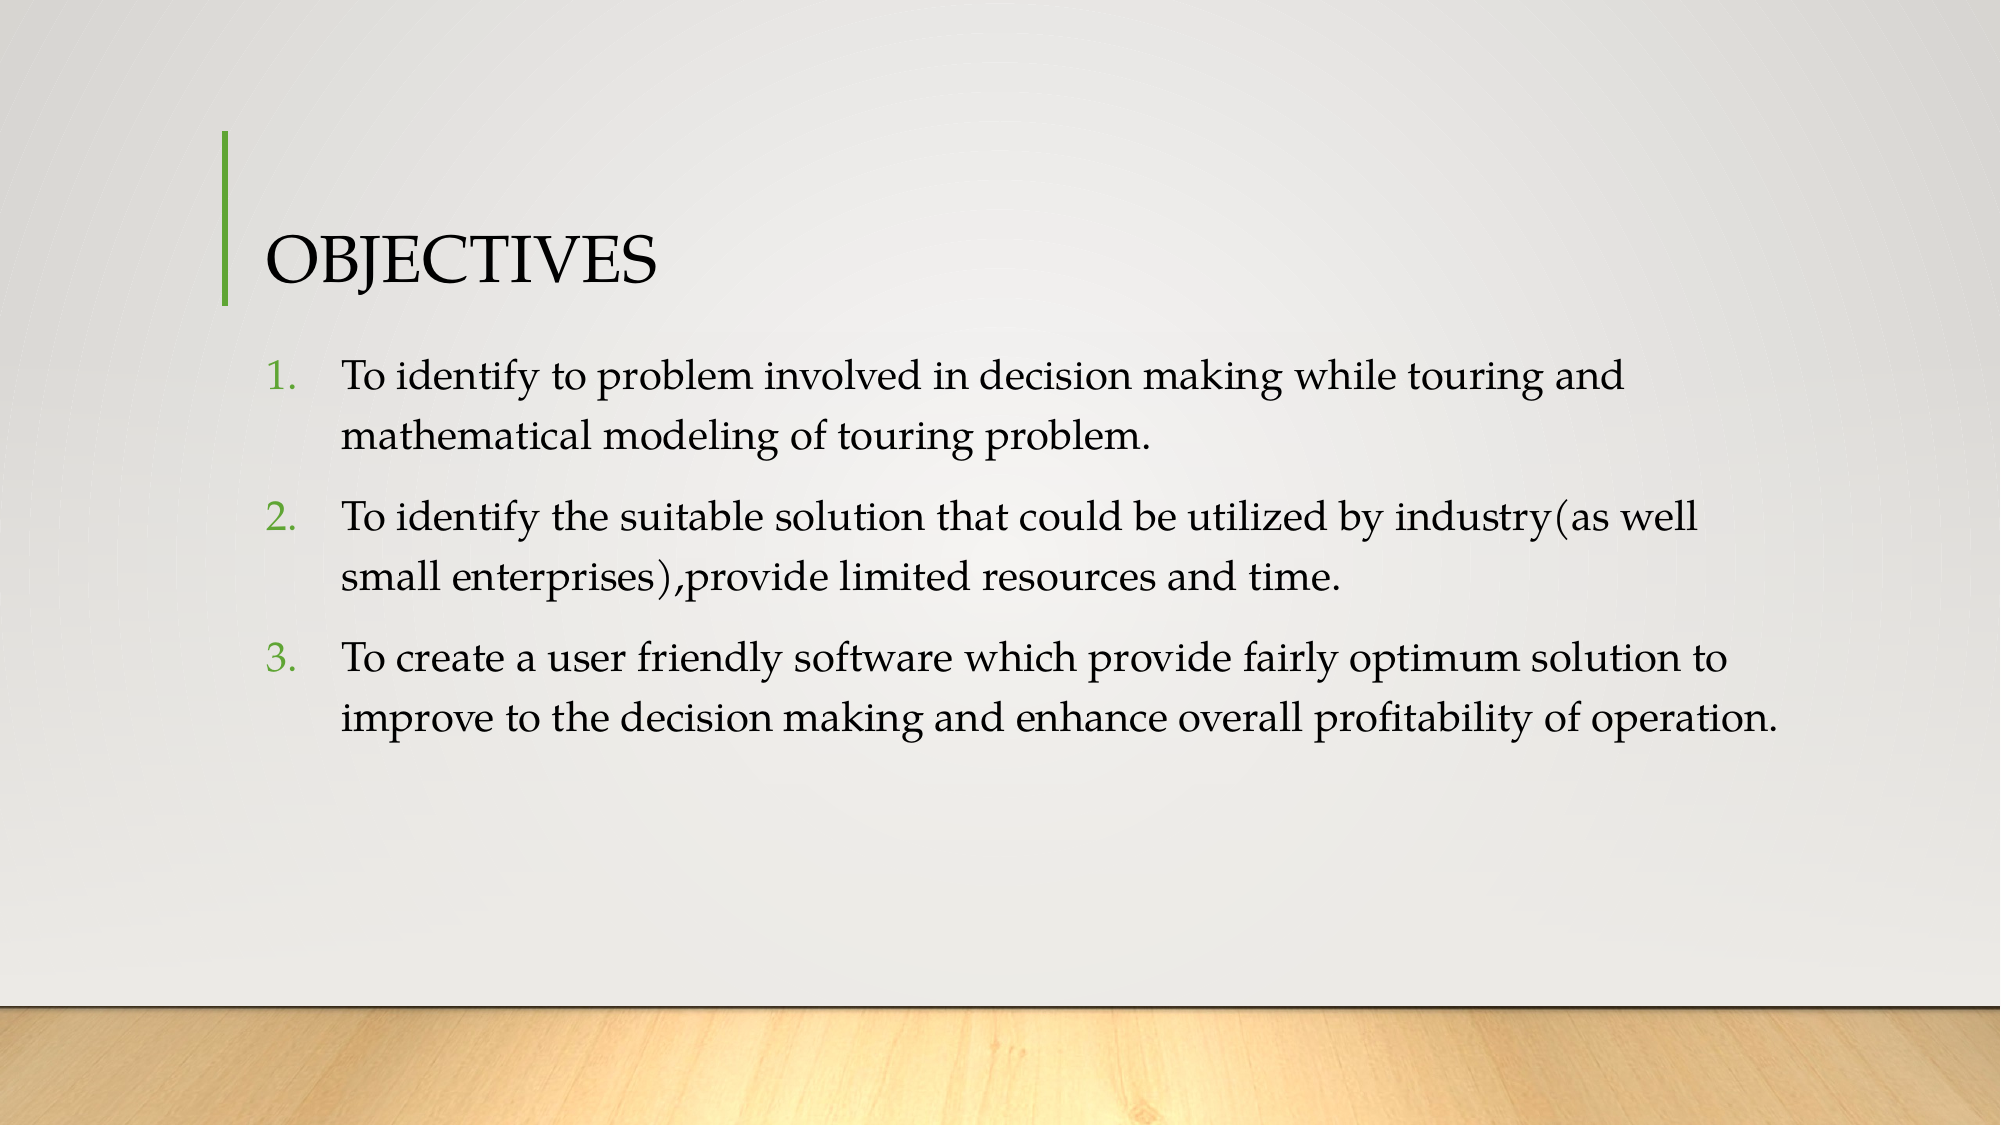

# OBJECTIVES
To identify to problem involved in decision making while touring and mathematical modeling of touring problem.
To identify the suitable solution that could be utilized by industry(as well small enterprises),provide limited resources and time.
To create a user friendly software which provide fairly optimum solution to improve to the decision making and enhance overall profitability of operation.